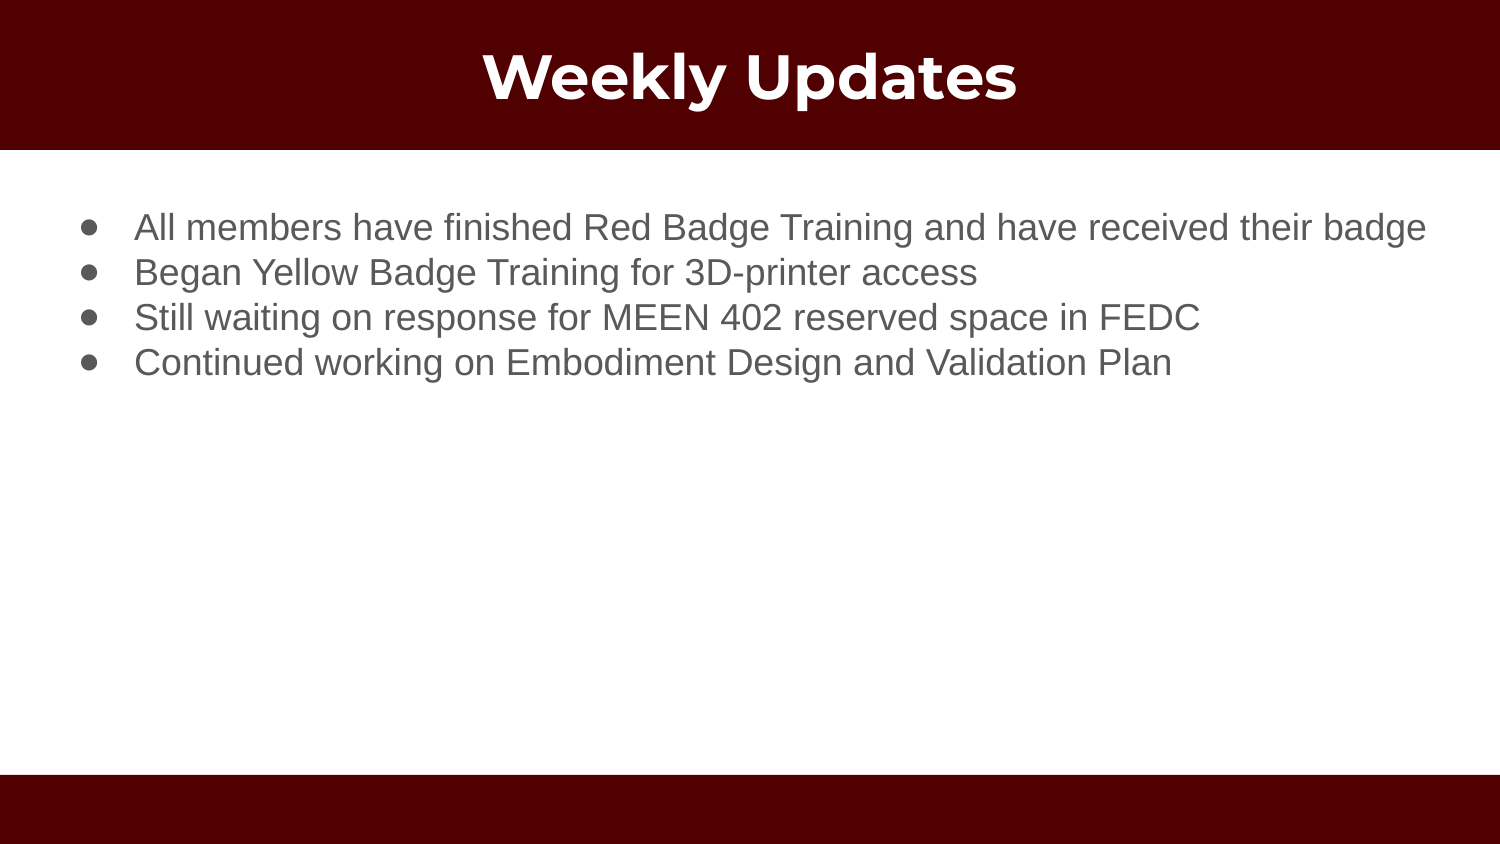

# Weekly Updates
All members have finished Red Badge Training and have received their badge
Began Yellow Badge Training for 3D-printer access
Still waiting on response for MEEN 402 reserved space in FEDC
Continued working on Embodiment Design and Validation Plan